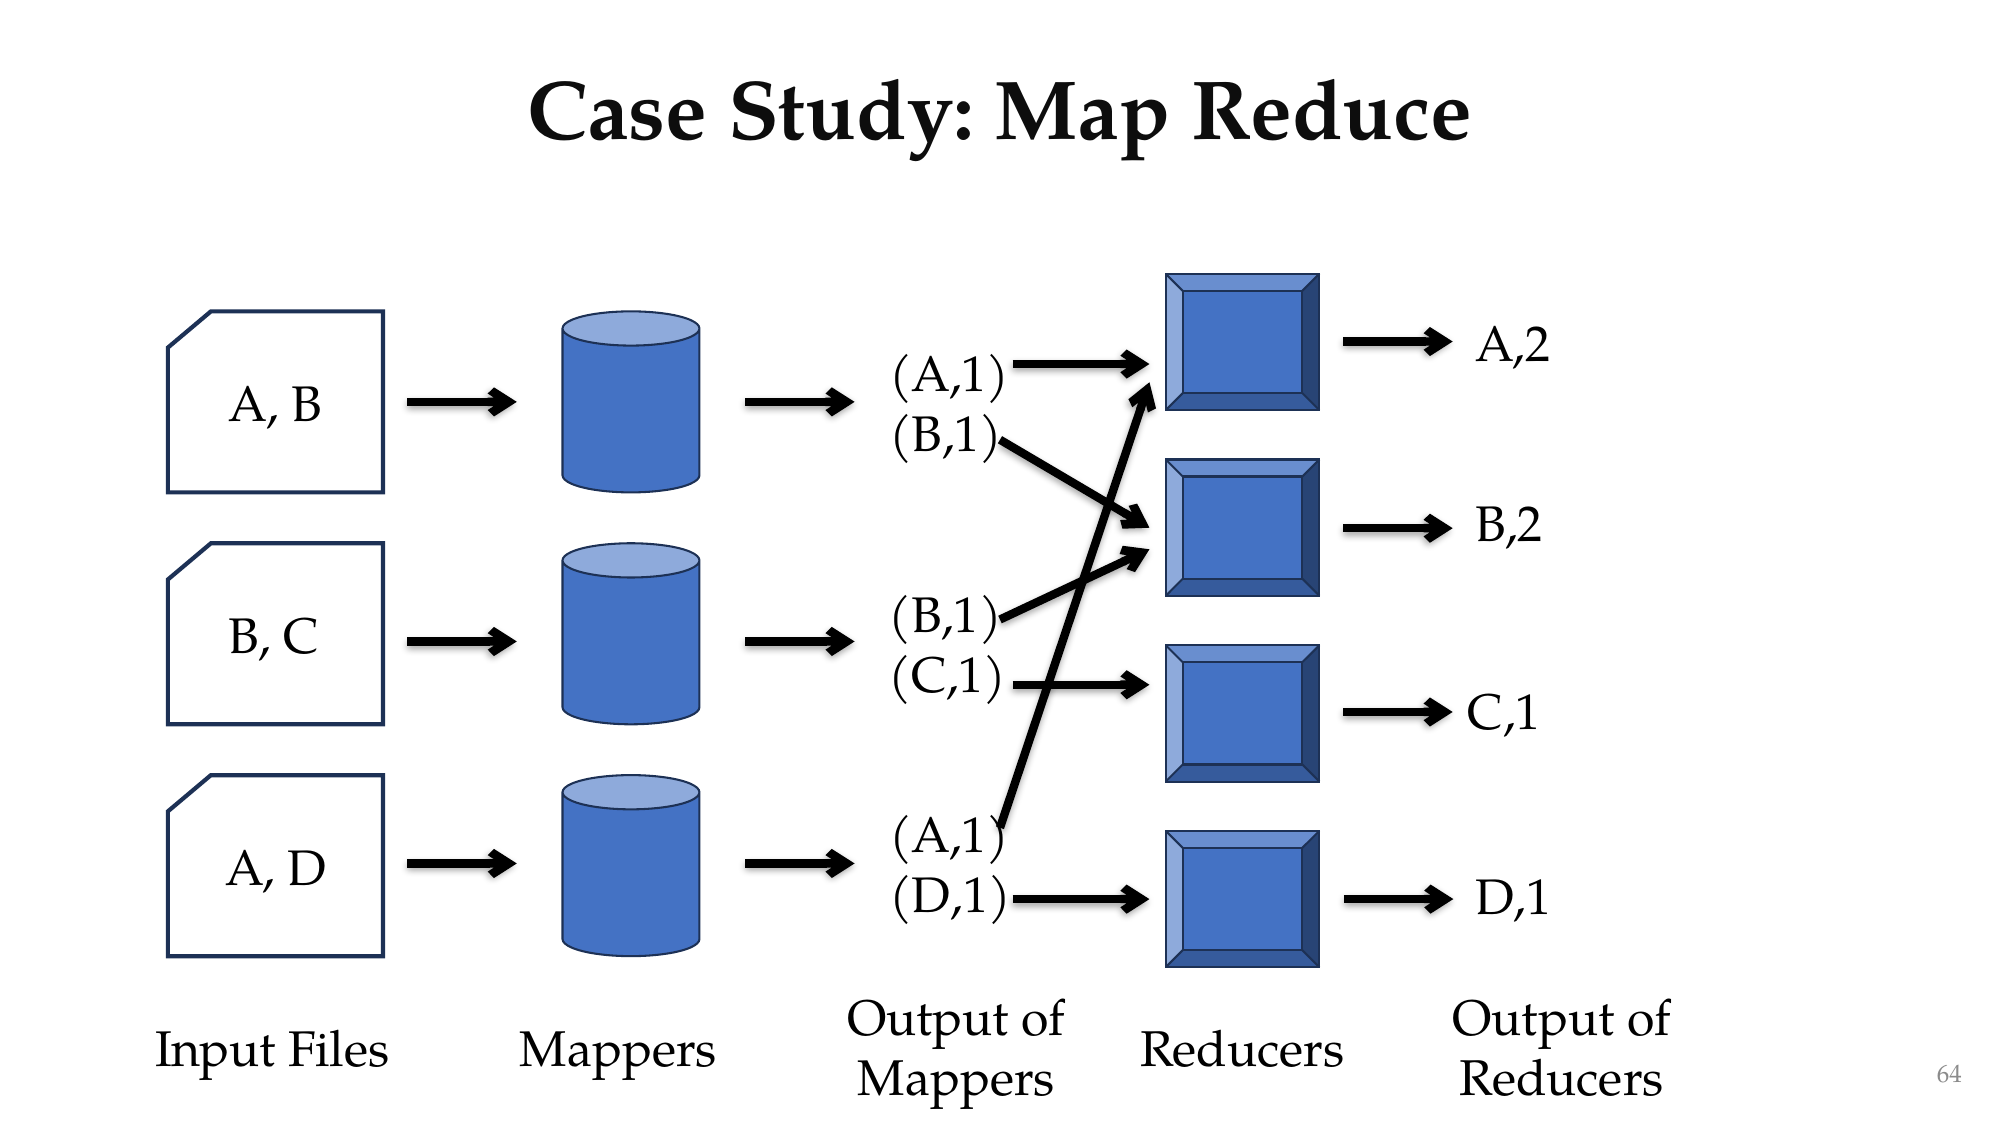

# Case Study: Map Reduce

A,2

(A,1)
(B,1)
A, B

B,2

(B,1)
(C,1)
B, C

C,1

(A,1)
(D,1)
A, D

D,1
Output of Mappers
Output of Reducers
Reducers
Input Files
Mappers
64